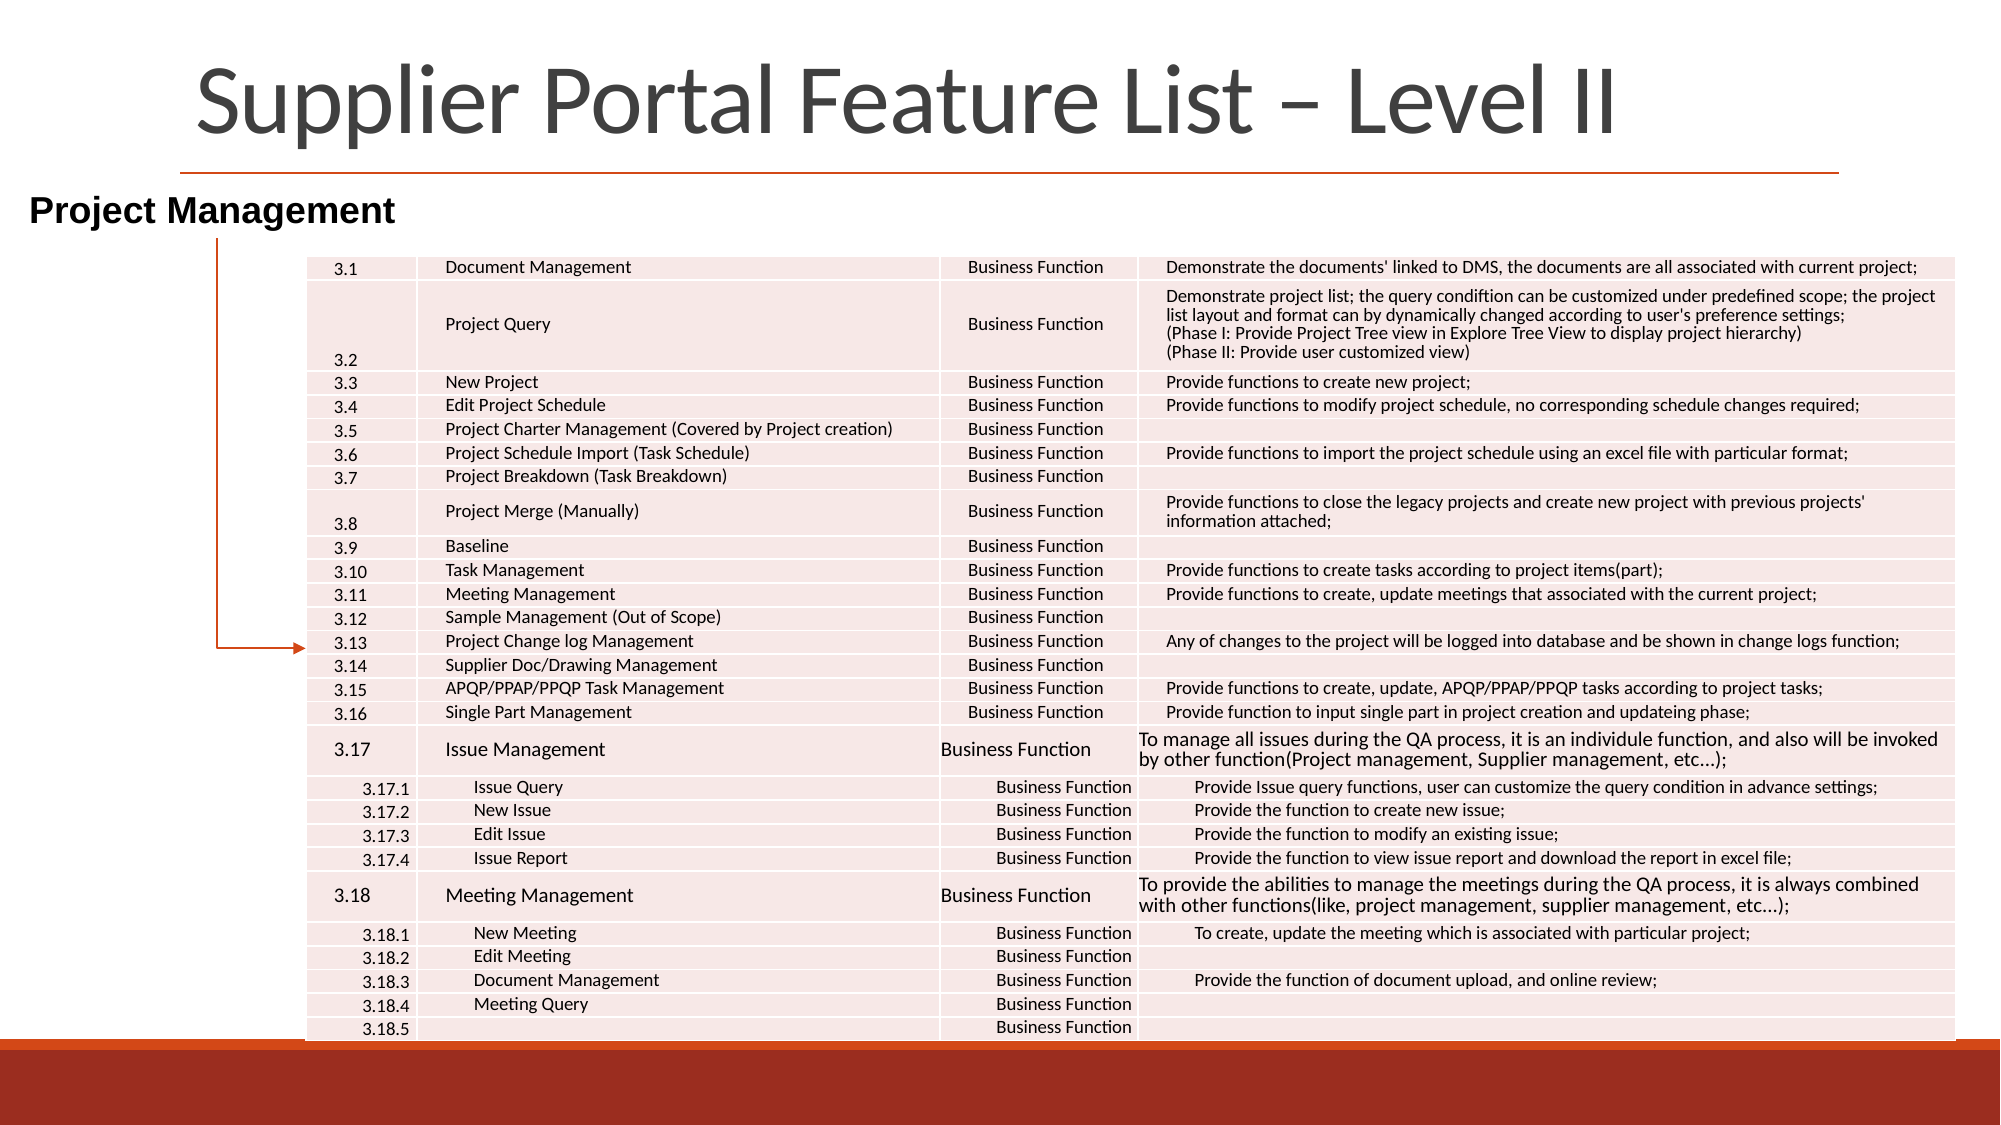

# Supplier Portal Feature List – Level II
Project Management
| 3.1 | Document Management | Business Function | Demonstrate the documents' linked to DMS, the documents are all associated with current project; |
| --- | --- | --- | --- |
| 3.2 | Project Query | Business Function | Demonstrate project list; the query condiftion can be customized under predefined scope; the project list layout and format can by dynamically changed according to user's preference settings; (Phase I: Provide Project Tree view in Explore Tree View to display project hierarchy) (Phase II: Provide user customized view) |
| 3.3 | New Project | Business Function | Provide functions to create new project; |
| 3.4 | Edit Project Schedule | Business Function | Provide functions to modify project schedule, no corresponding schedule changes required; |
| 3.5 | Project Charter Management (Covered by Project creation) | Business Function |  |
| 3.6 | Project Schedule Import (Task Schedule) | Business Function | Provide functions to import the project schedule using an excel file with particular format; |
| 3.7 | Project Breakdown (Task Breakdown) | Business Function |  |
| 3.8 | Project Merge (Manually) | Business Function | Provide functions to close the legacy projects and create new project with previous projects' information attached; |
| 3.9 | Baseline | Business Function |  |
| 3.10 | Task Management | Business Function | Provide functions to create tasks according to project items(part); |
| 3.11 | Meeting Management | Business Function | Provide functions to create, update meetings that associated with the current project; |
| 3.12 | Sample Management (Out of Scope) | Business Function |  |
| 3.13 | Project Change log Management | Business Function | Any of changes to the project will be logged into database and be shown in change logs function; |
| 3.14 | Supplier Doc/Drawing Management | Business Function |  |
| 3.15 | APQP/PPAP/PPQP Task Management | Business Function | Provide functions to create, update, APQP/PPAP/PPQP tasks according to project tasks; |
| 3.16 | Single Part Management | Business Function | Provide function to input single part in project creation and updateing phase; |
| 3.17 | Issue Management | Business Function | To manage all issues during the QA process, it is an individule function, and also will be invoked by other function(Project management, Supplier management, etc...); |
| 3.17.1 | Issue Query | Business Function | Provide Issue query functions, user can customize the query condition in advance settings; |
| 3.17.2 | New Issue | Business Function | Provide the function to create new issue; |
| 3.17.3 | Edit Issue | Business Function | Provide the function to modify an existing issue; |
| 3.17.4 | Issue Report | Business Function | Provide the function to view issue report and download the report in excel file; |
| 3.18 | Meeting Management | Business Function | To provide the abilities to manage the meetings during the QA process, it is always combined with other functions(like, project management, supplier management, etc...); |
| 3.18.1 | New Meeting | Business Function | To create, update the meeting which is associated with particular project; |
| 3.18.2 | Edit Meeting | Business Function |  |
| 3.18.3 | Document Management | Business Function | Provide the function of document upload, and online review; |
| 3.18.4 | Meeting Query | Business Function |  |
| 3.18.5 |  | Business Function |  |